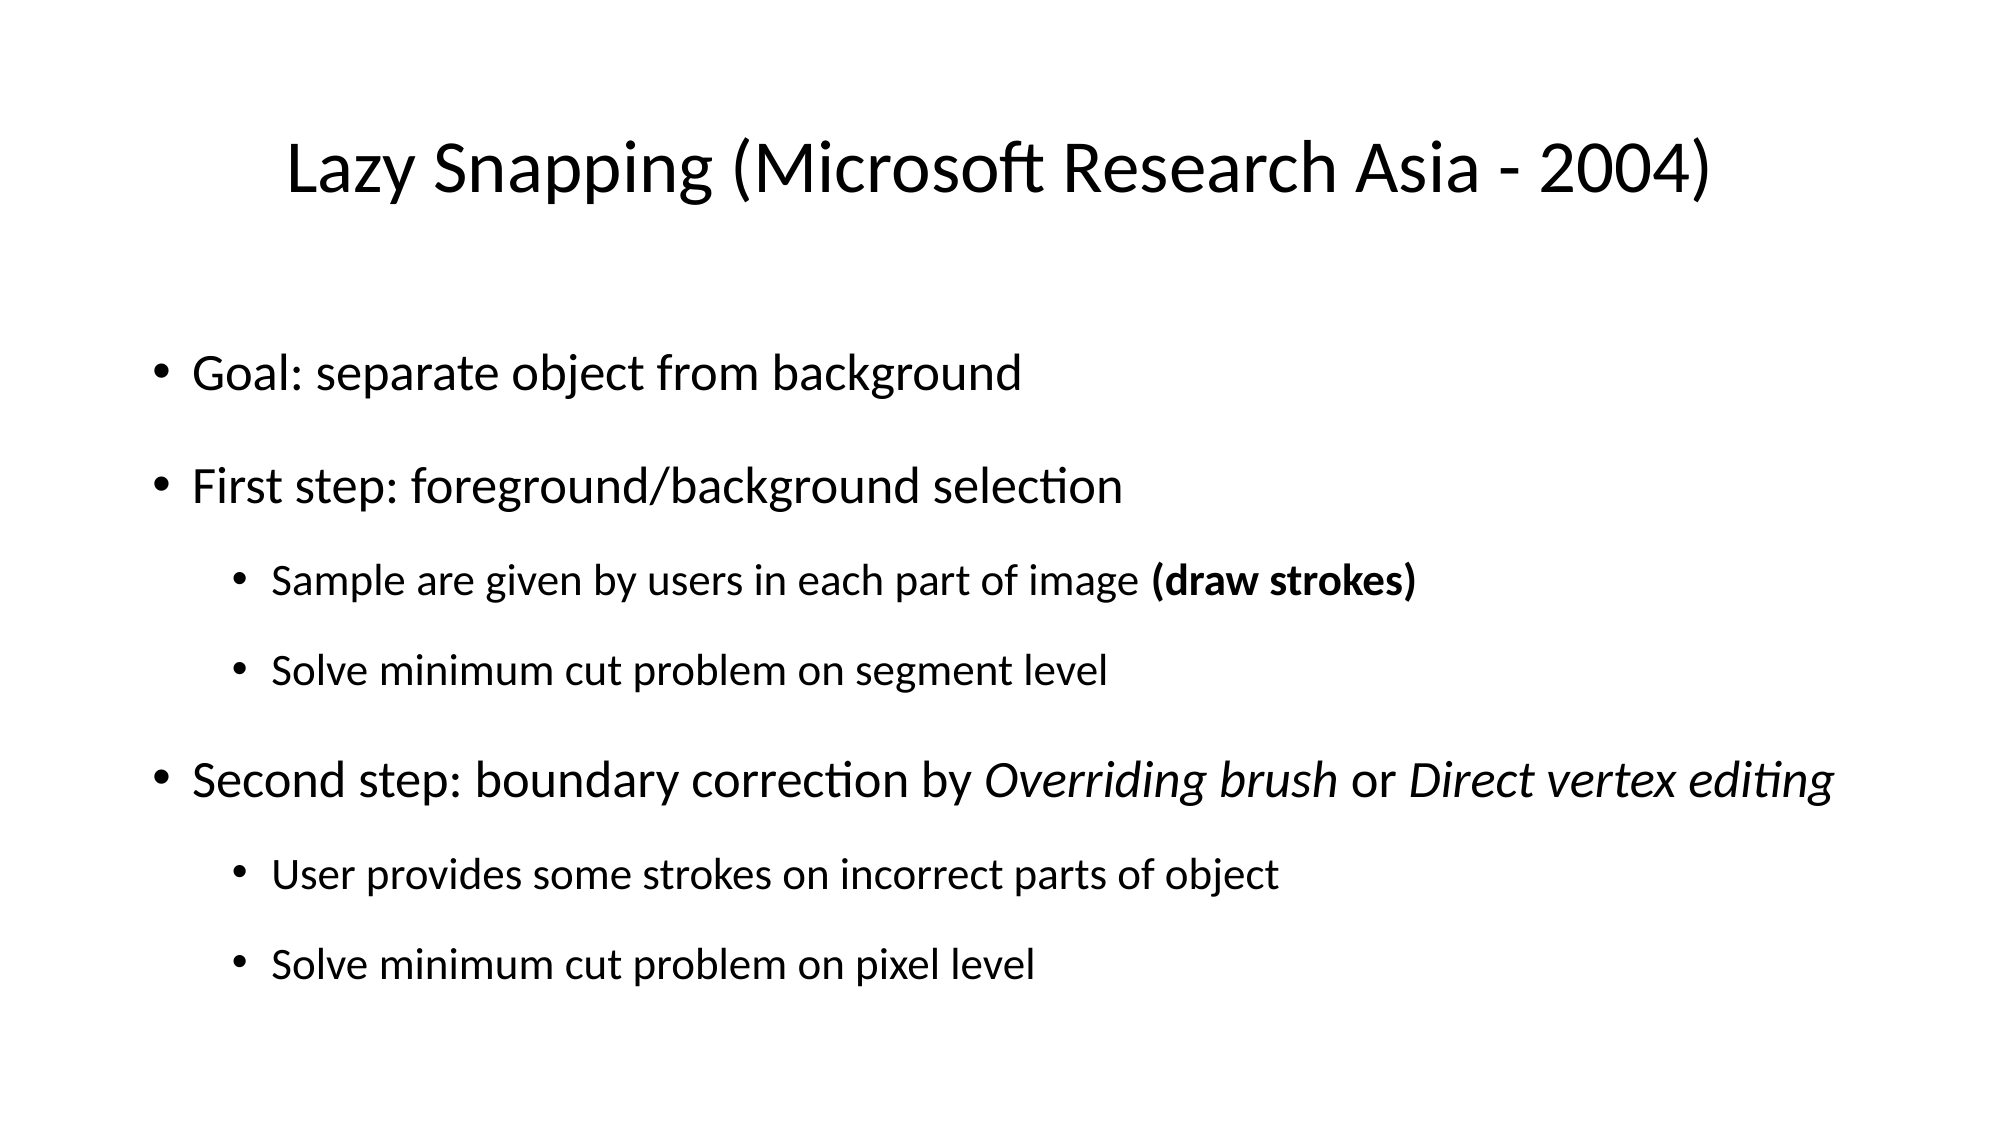

# Lazy Snapping (Microsoft Research Asia - 2004)
Goal: separate object from background
First step: foreground/background selection
Sample are given by users in each part of image (draw strokes)
Solve minimum cut problem on segment level
Second step: boundary correction by Overriding brush or Direct vertex editing
User provides some strokes on incorrect parts of object
Solve minimum cut problem on pixel level